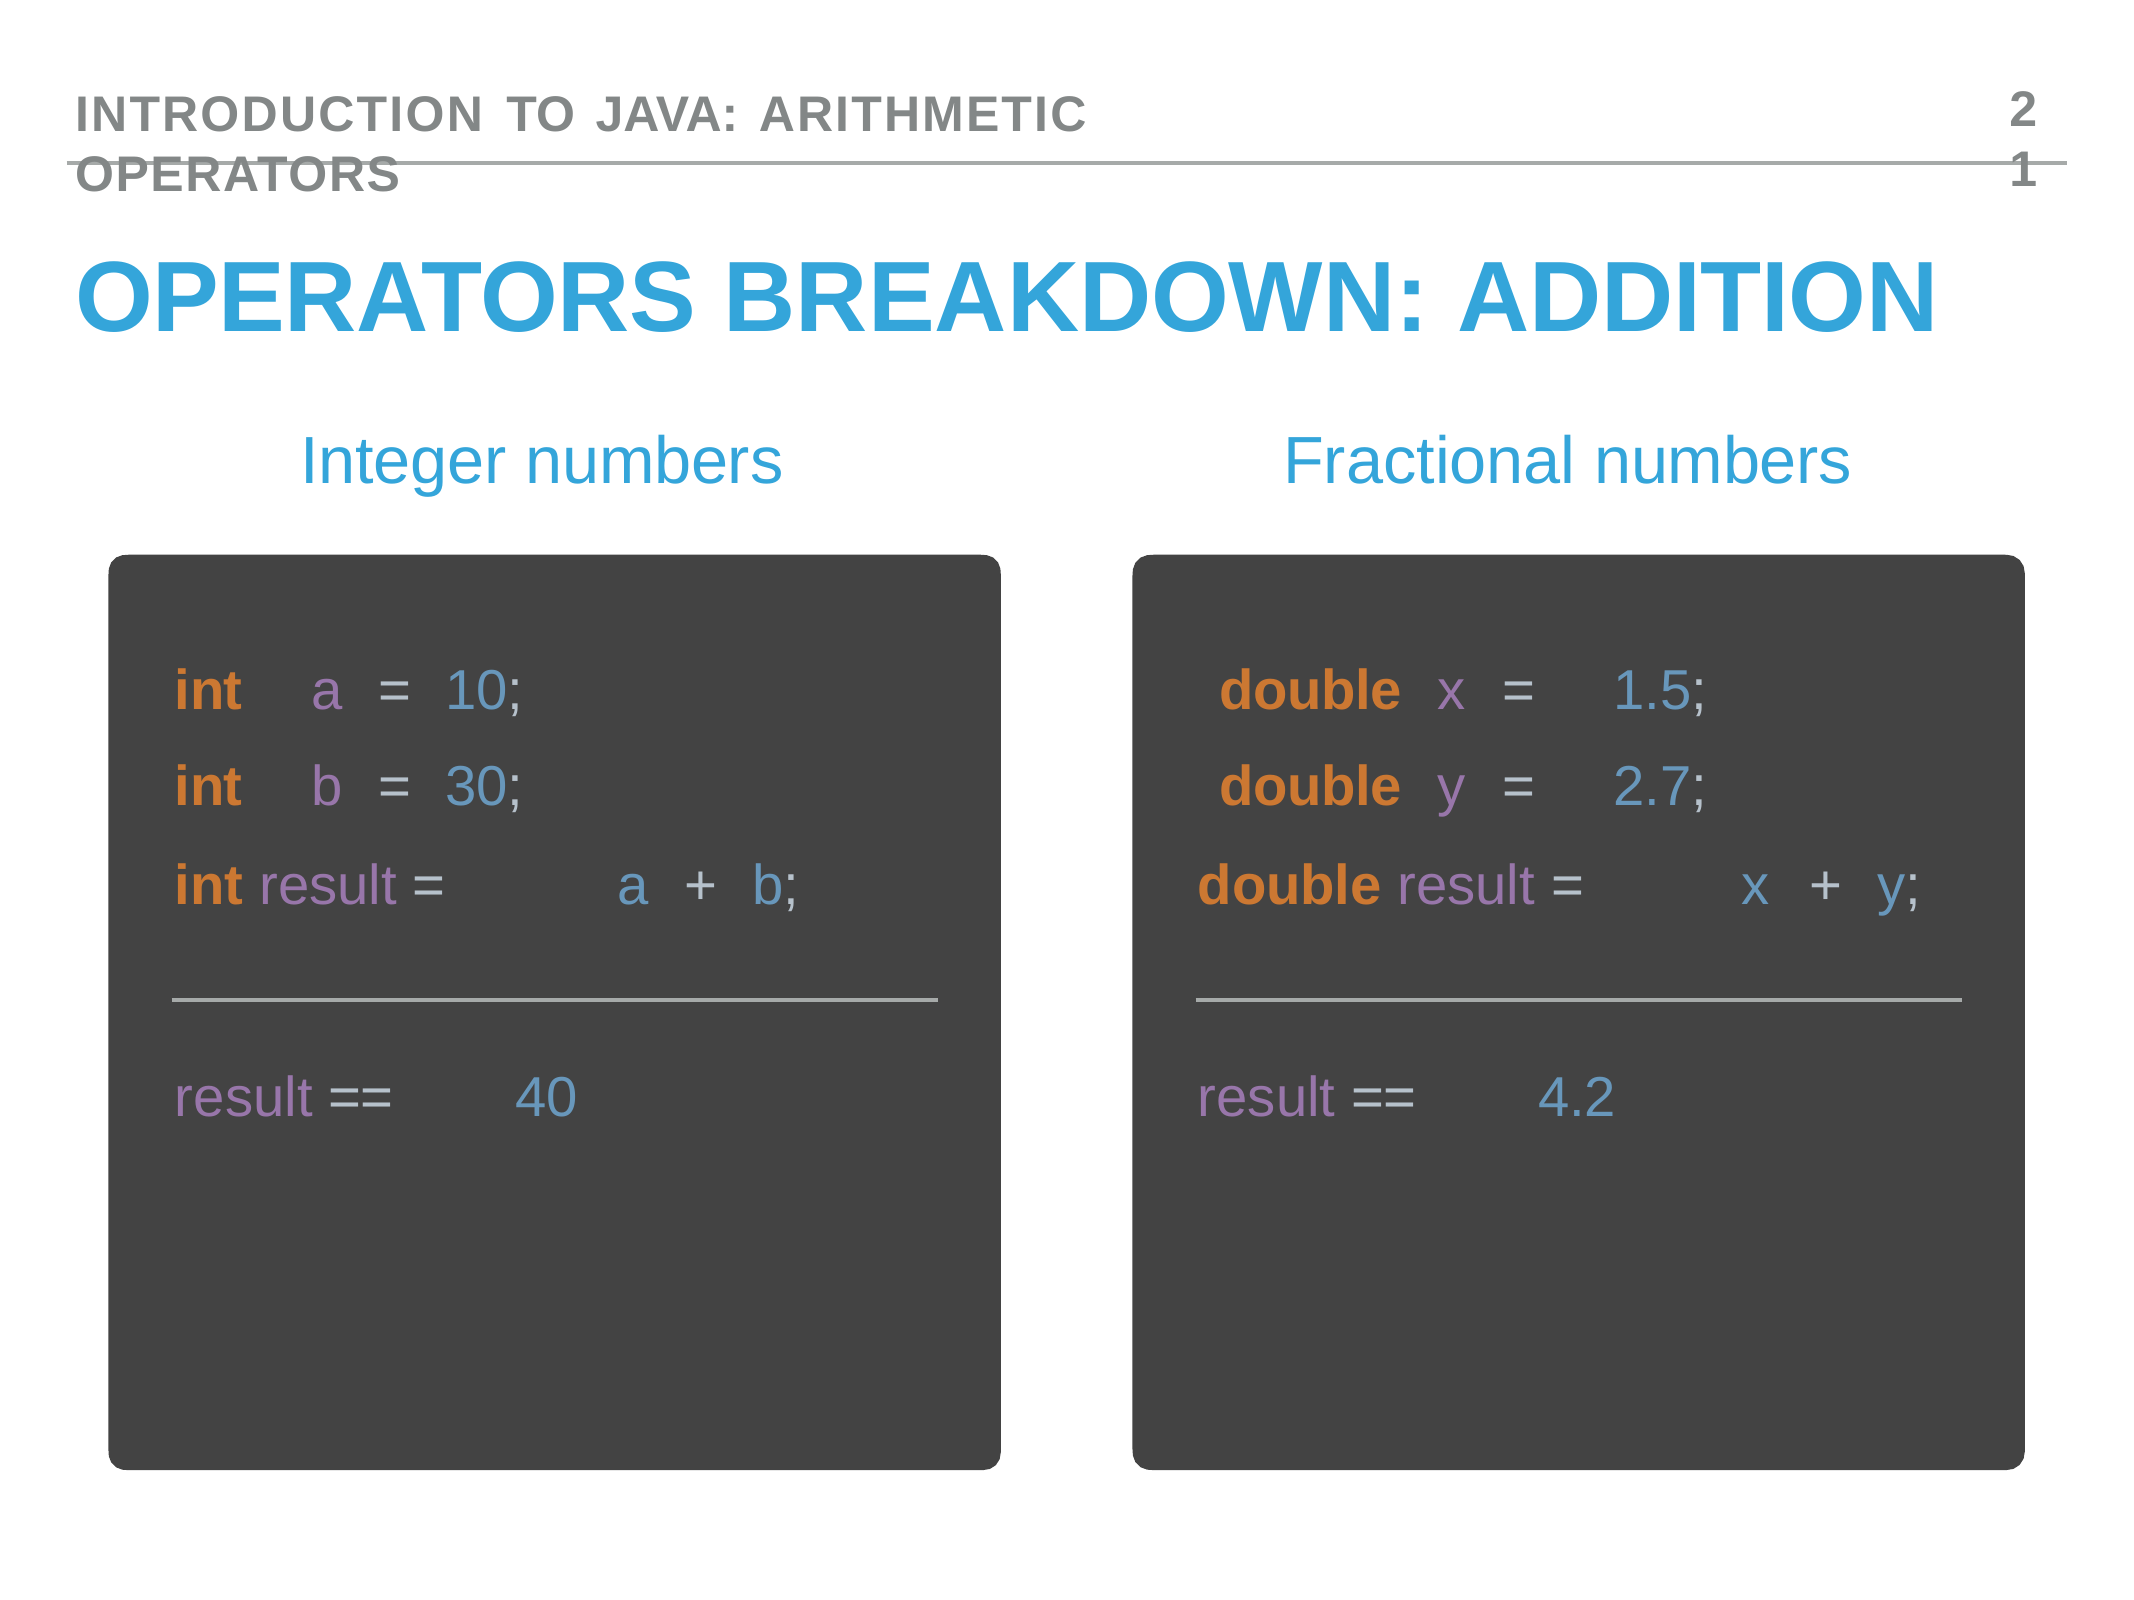

21
INTRODUCTION TO JAVA: ARITHMETIC OPERATORS
# OPERATORS BREAKDOWN: ADDITION
Integer numbers
Fractional numbers

| int | a | = | 10; | double | x | = | 1.5; |
| --- | --- | --- | --- | --- | --- | --- | --- |
| int | b | = | 30; | double | y | = | 2.7; |
int result =	a	+	b;

result ==	40
double result =	x	+	y;

result ==	4.2